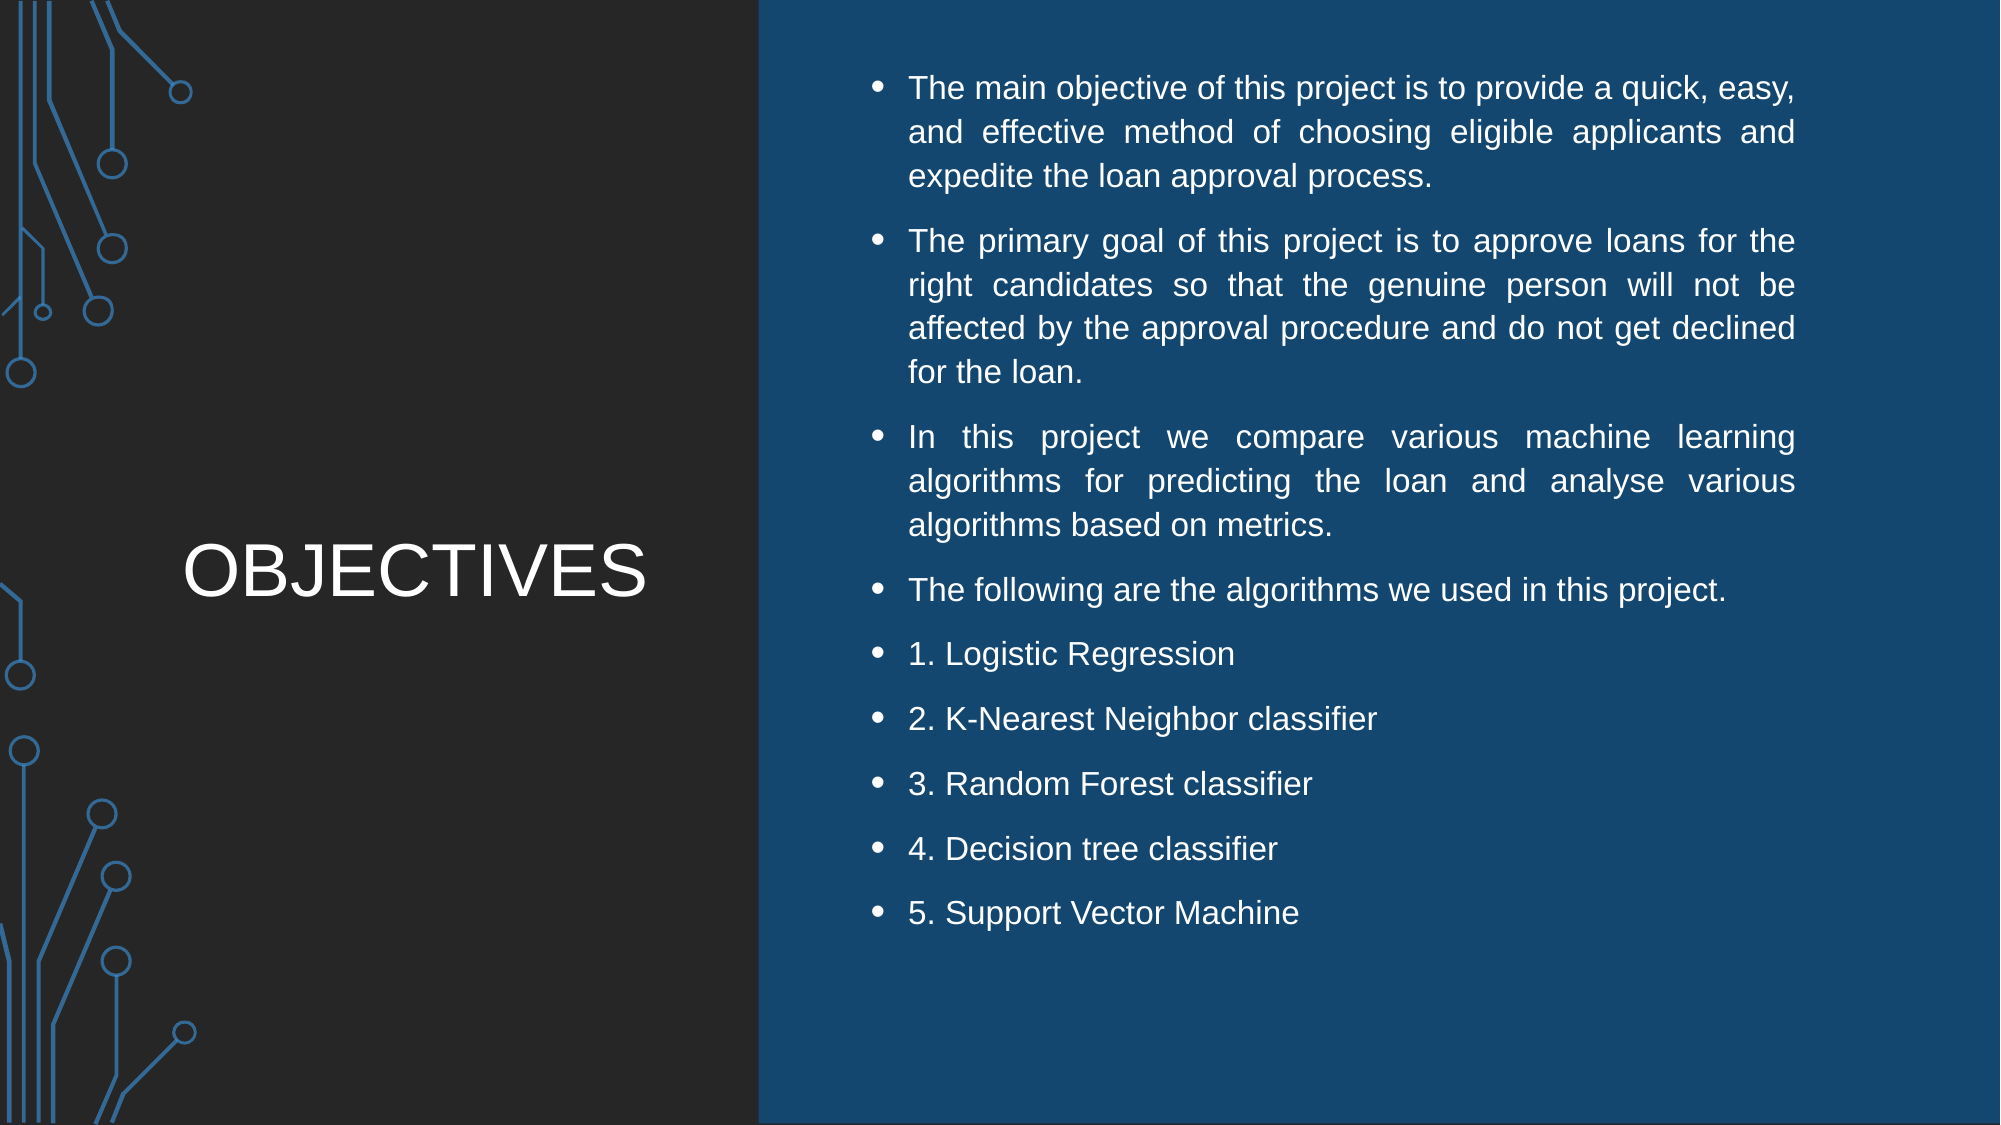

The main objective of this project is to provide a quick, easy, and effective method of choosing eligible applicants and expedite the loan approval process.
The primary goal of this project is to approve loans for the right candidates so that the genuine person will not be affected by the approval procedure and do not get declined for the loan.
In this project we compare various machine learning algorithms for predicting the loan and analyse various algorithms based on metrics.
The following are the algorithms we used in this project.
1. Logistic Regression
2. K-Nearest Neighbor classifier
3. Random Forest classifier
4. Decision tree classifier
5. Support Vector Machine
# Objectives